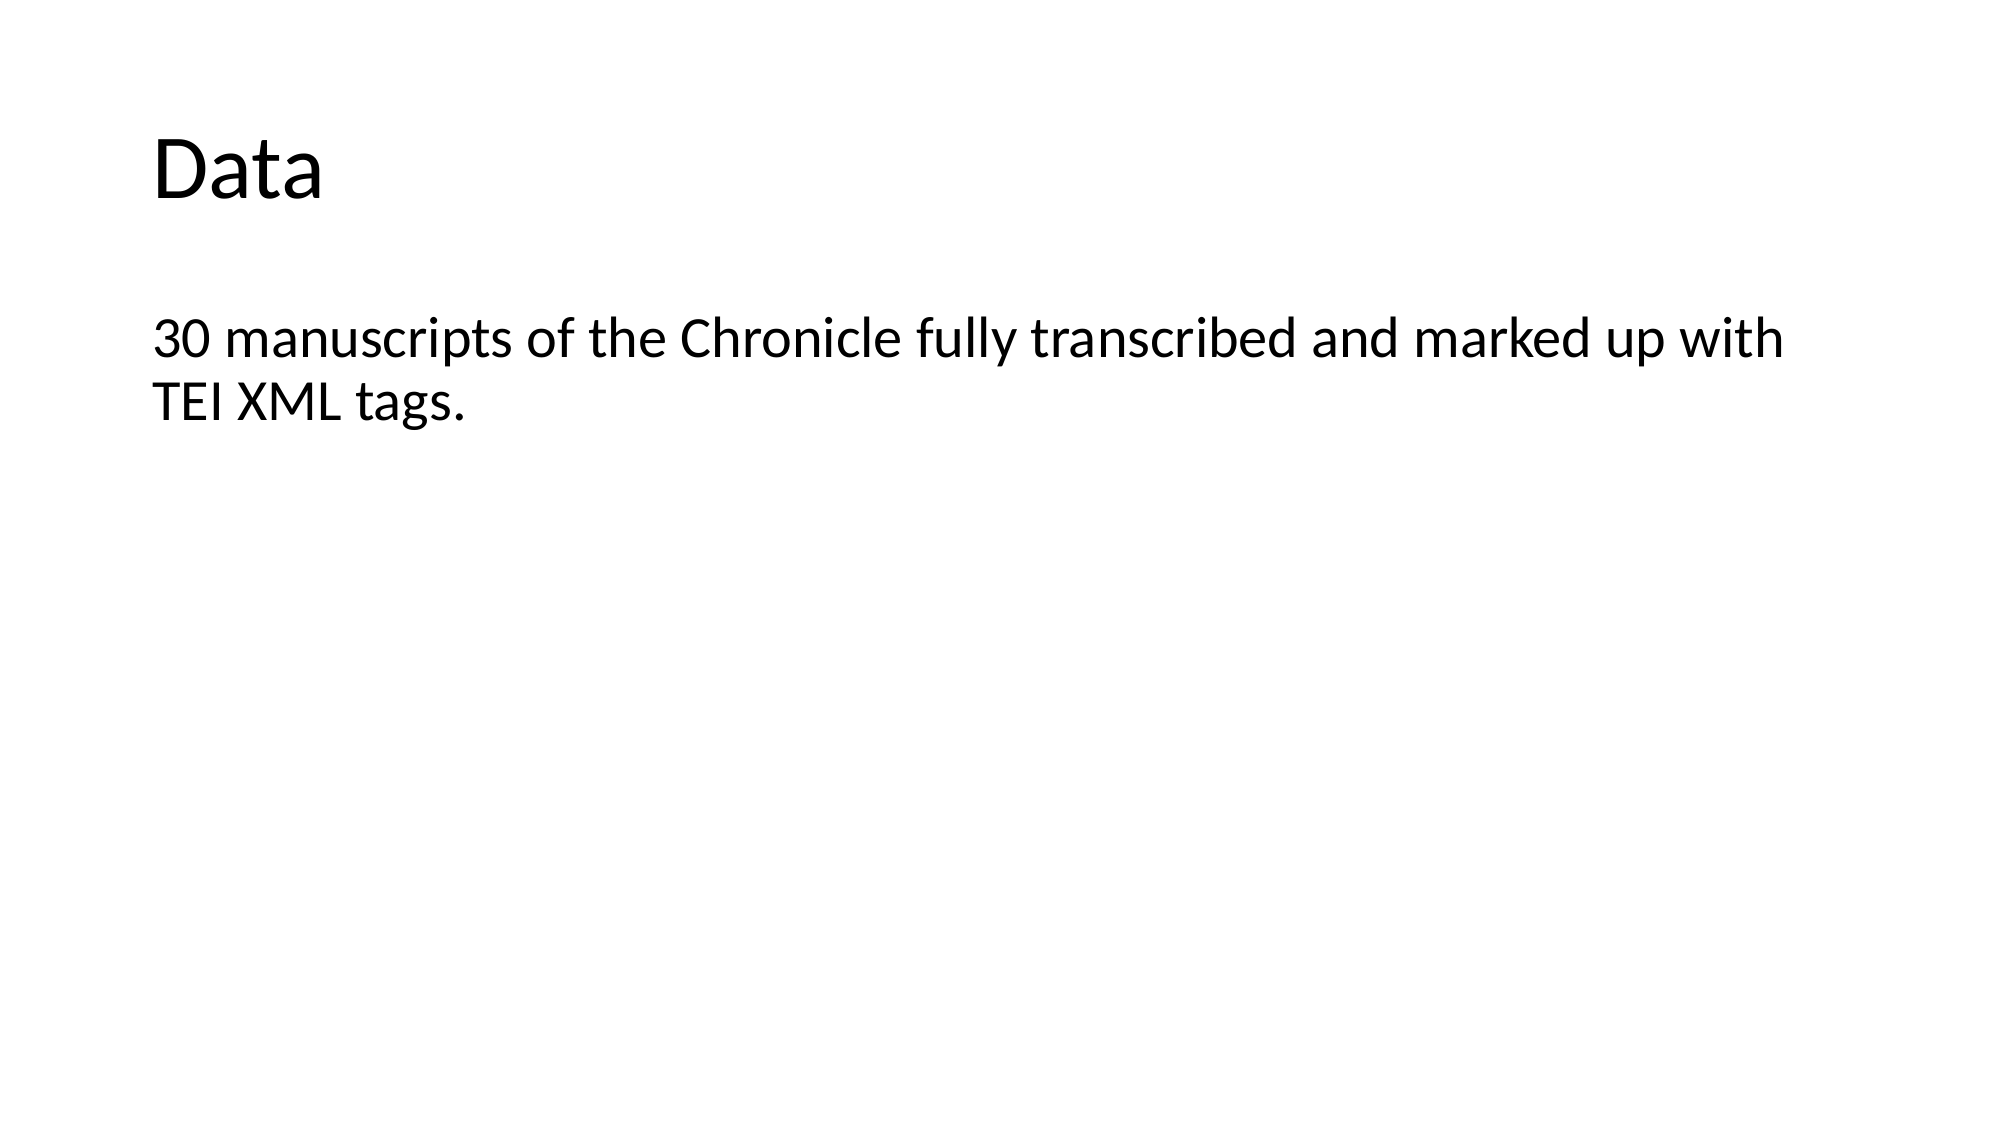

# Data
30 manuscripts of the Chronicle fully transcribed and marked up with TEI XML tags.